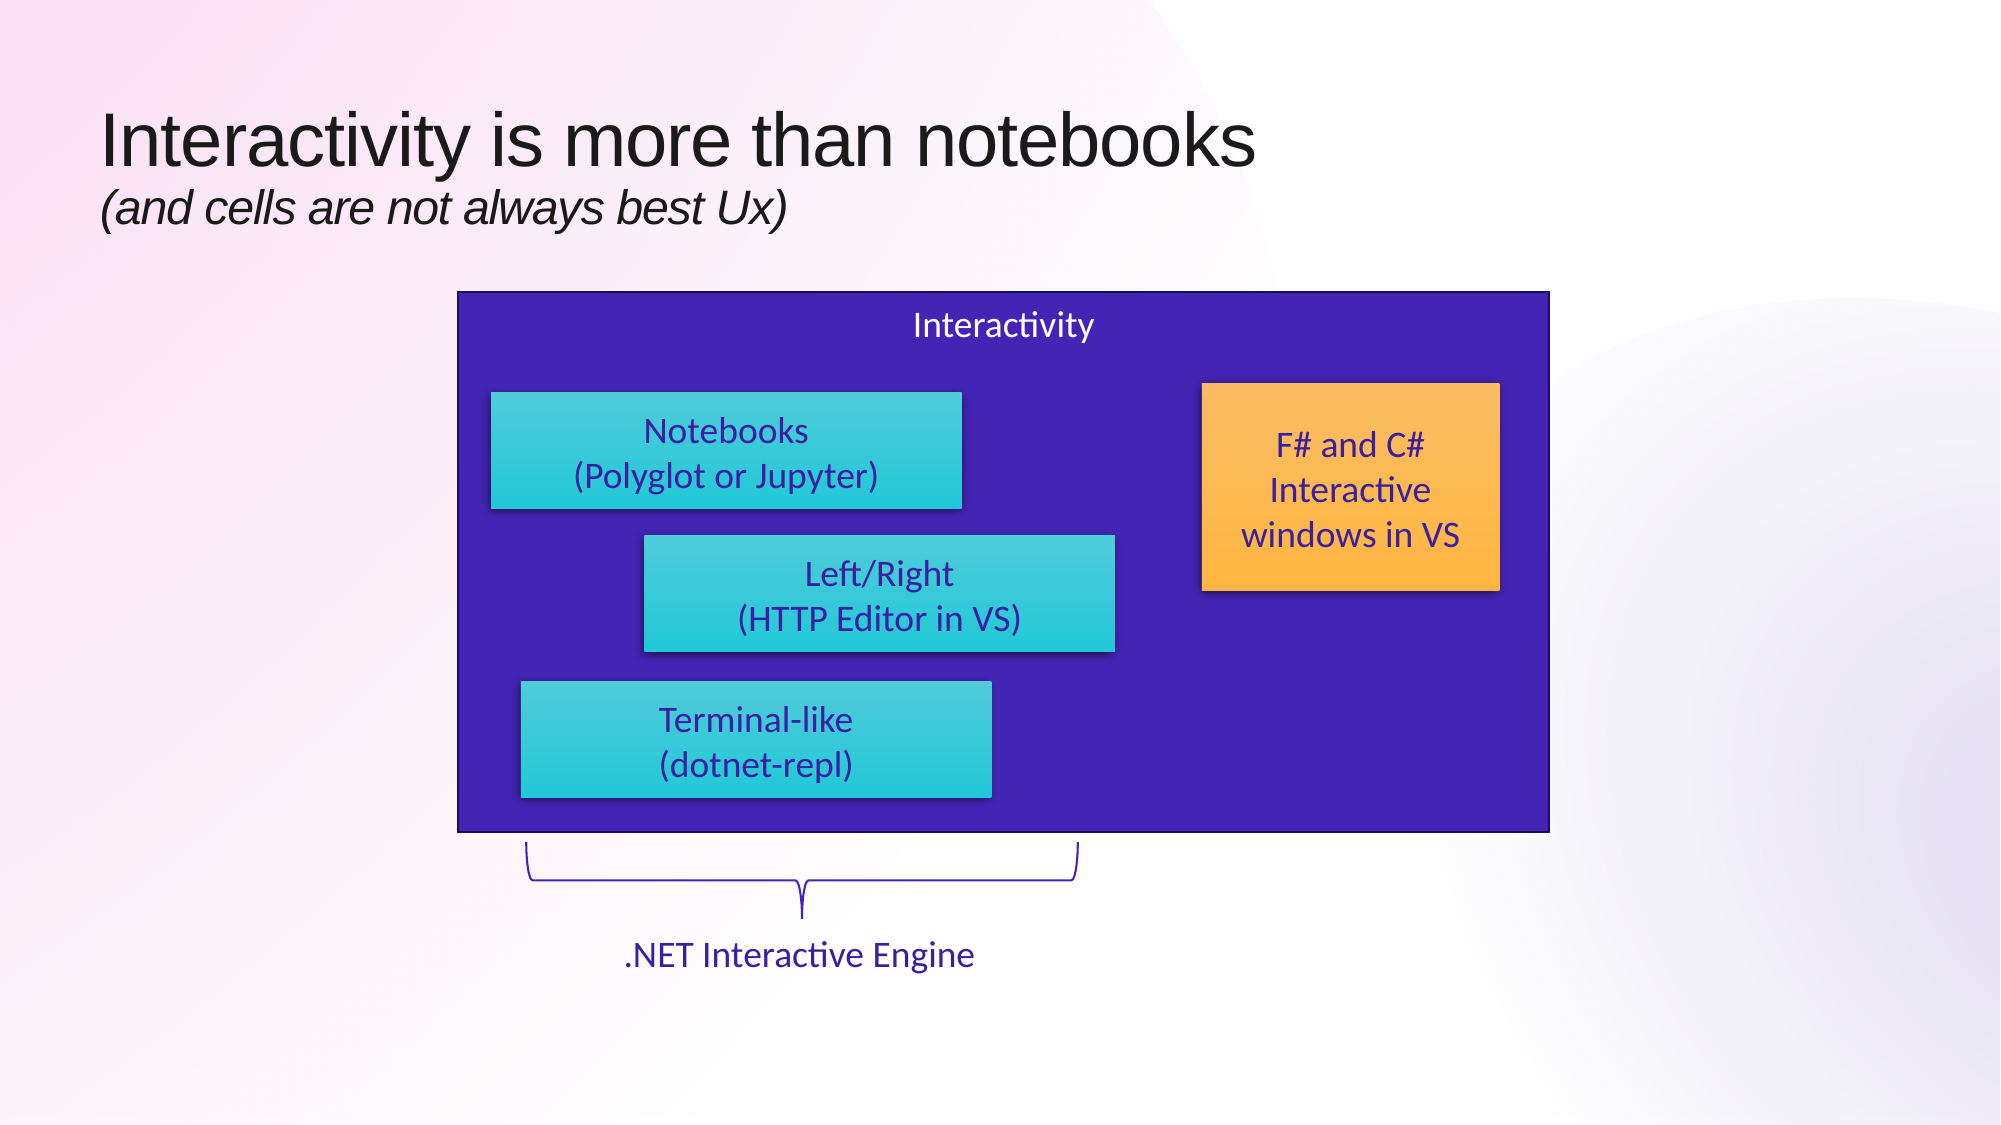

# Interactivity is more than notebooks (and cells are not always best Ux)
Interactivity
F# and C# Interactive windows in VS
Notebooks
(Polyglot or Jupyter)
Left/Right
(HTTP Editor in VS)
Terminal-like
(dotnet-repl)

.NET Interactive Engine